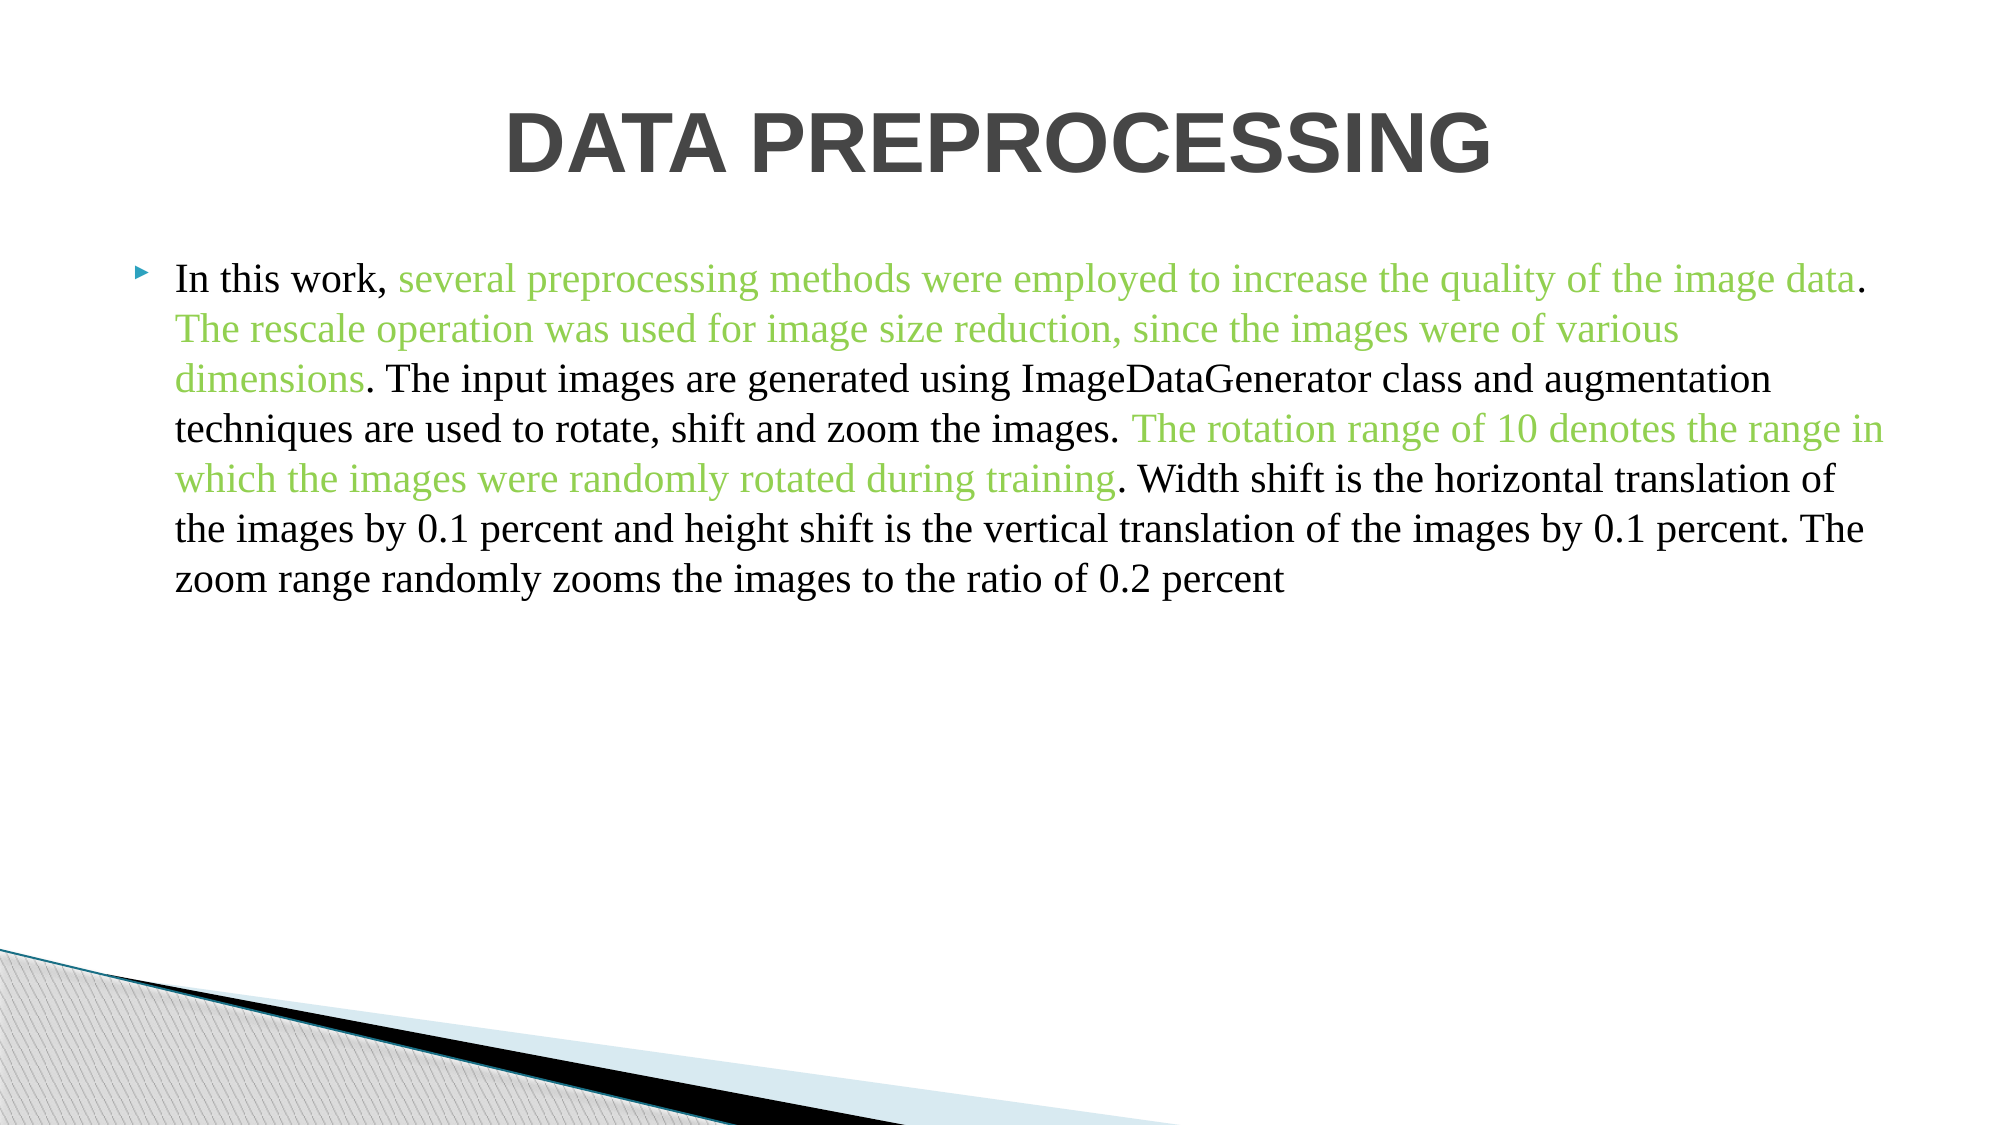

# DATA PREPROCESSING
In this work, several preprocessing methods were employed to increase the quality of the image data. The rescale operation was used for image size reduction, since the images were of various dimensions. The input images are generated using ImageDataGenerator class and augmentation techniques are used to rotate, shift and zoom the images. The rotation range of 10 denotes the range in which the images were randomly rotated during training. Width shift is the horizontal translation of the images by 0.1 percent and height shift is the vertical translation of the images by 0.1 percent. The zoom range randomly zooms the images to the ratio of 0.2 percent